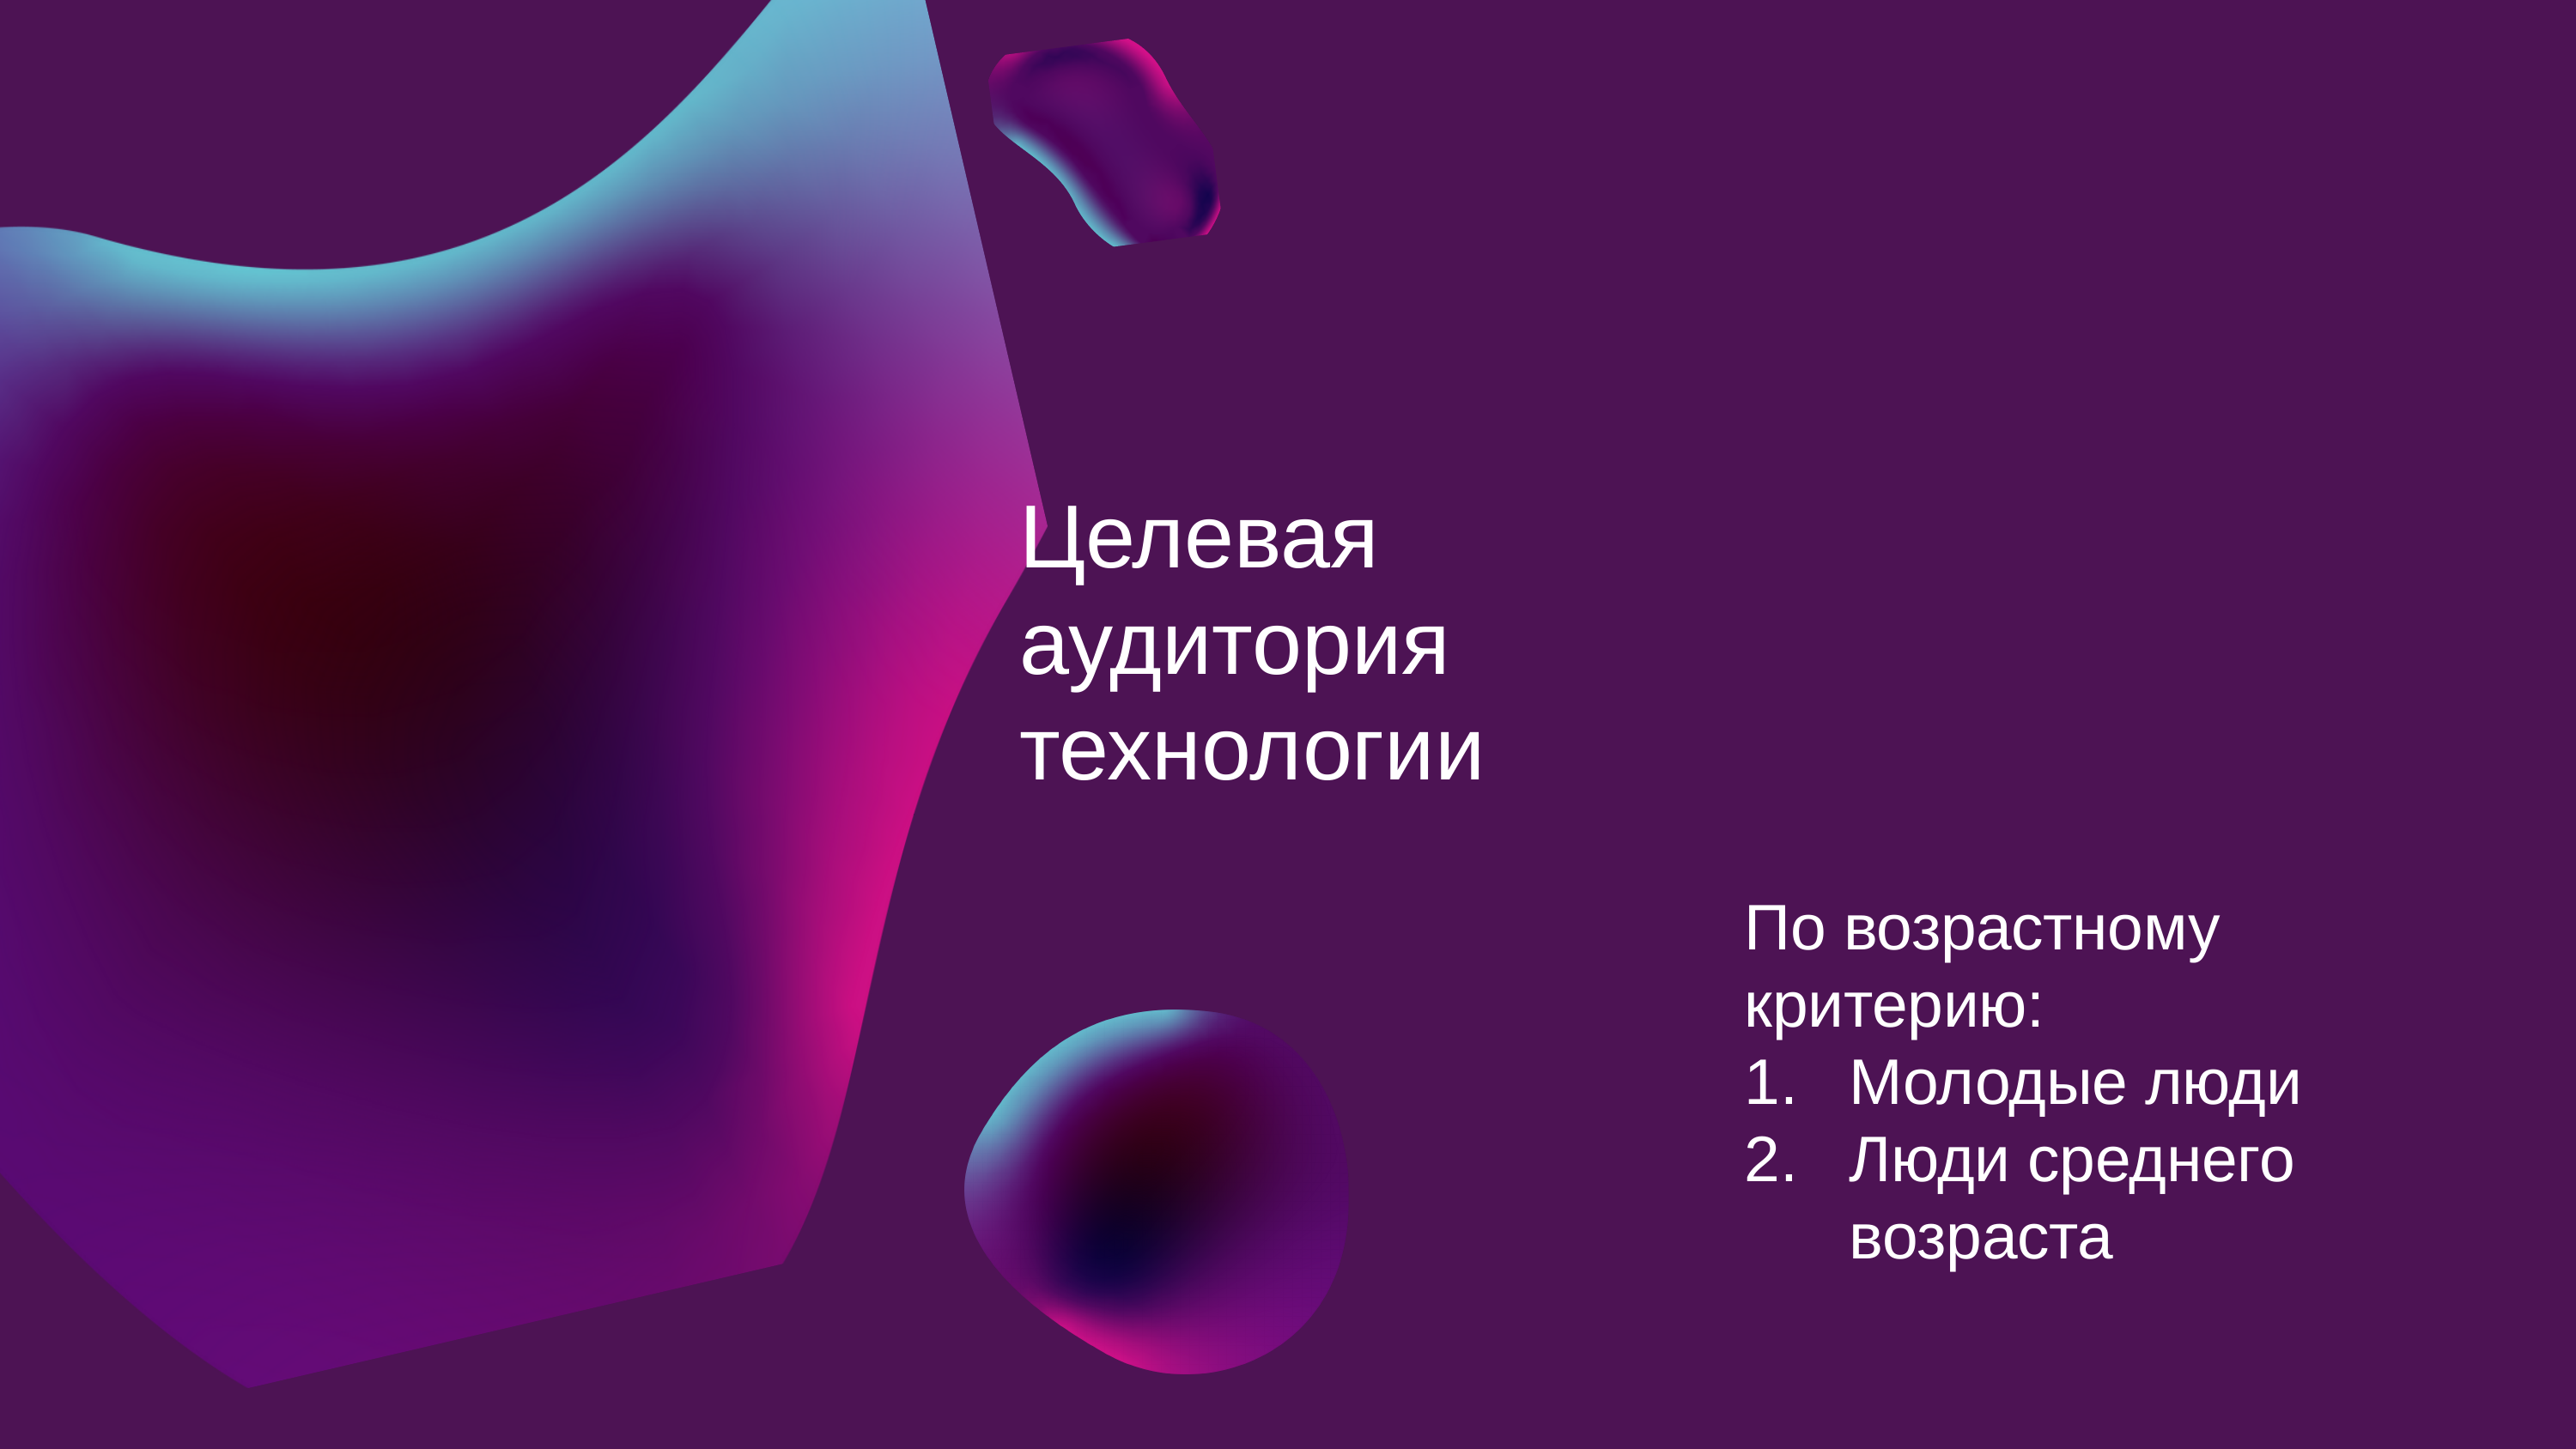

Целевая аудитория технологии
По возрастному критерию:
Молодые люди
Люди среднего возраста